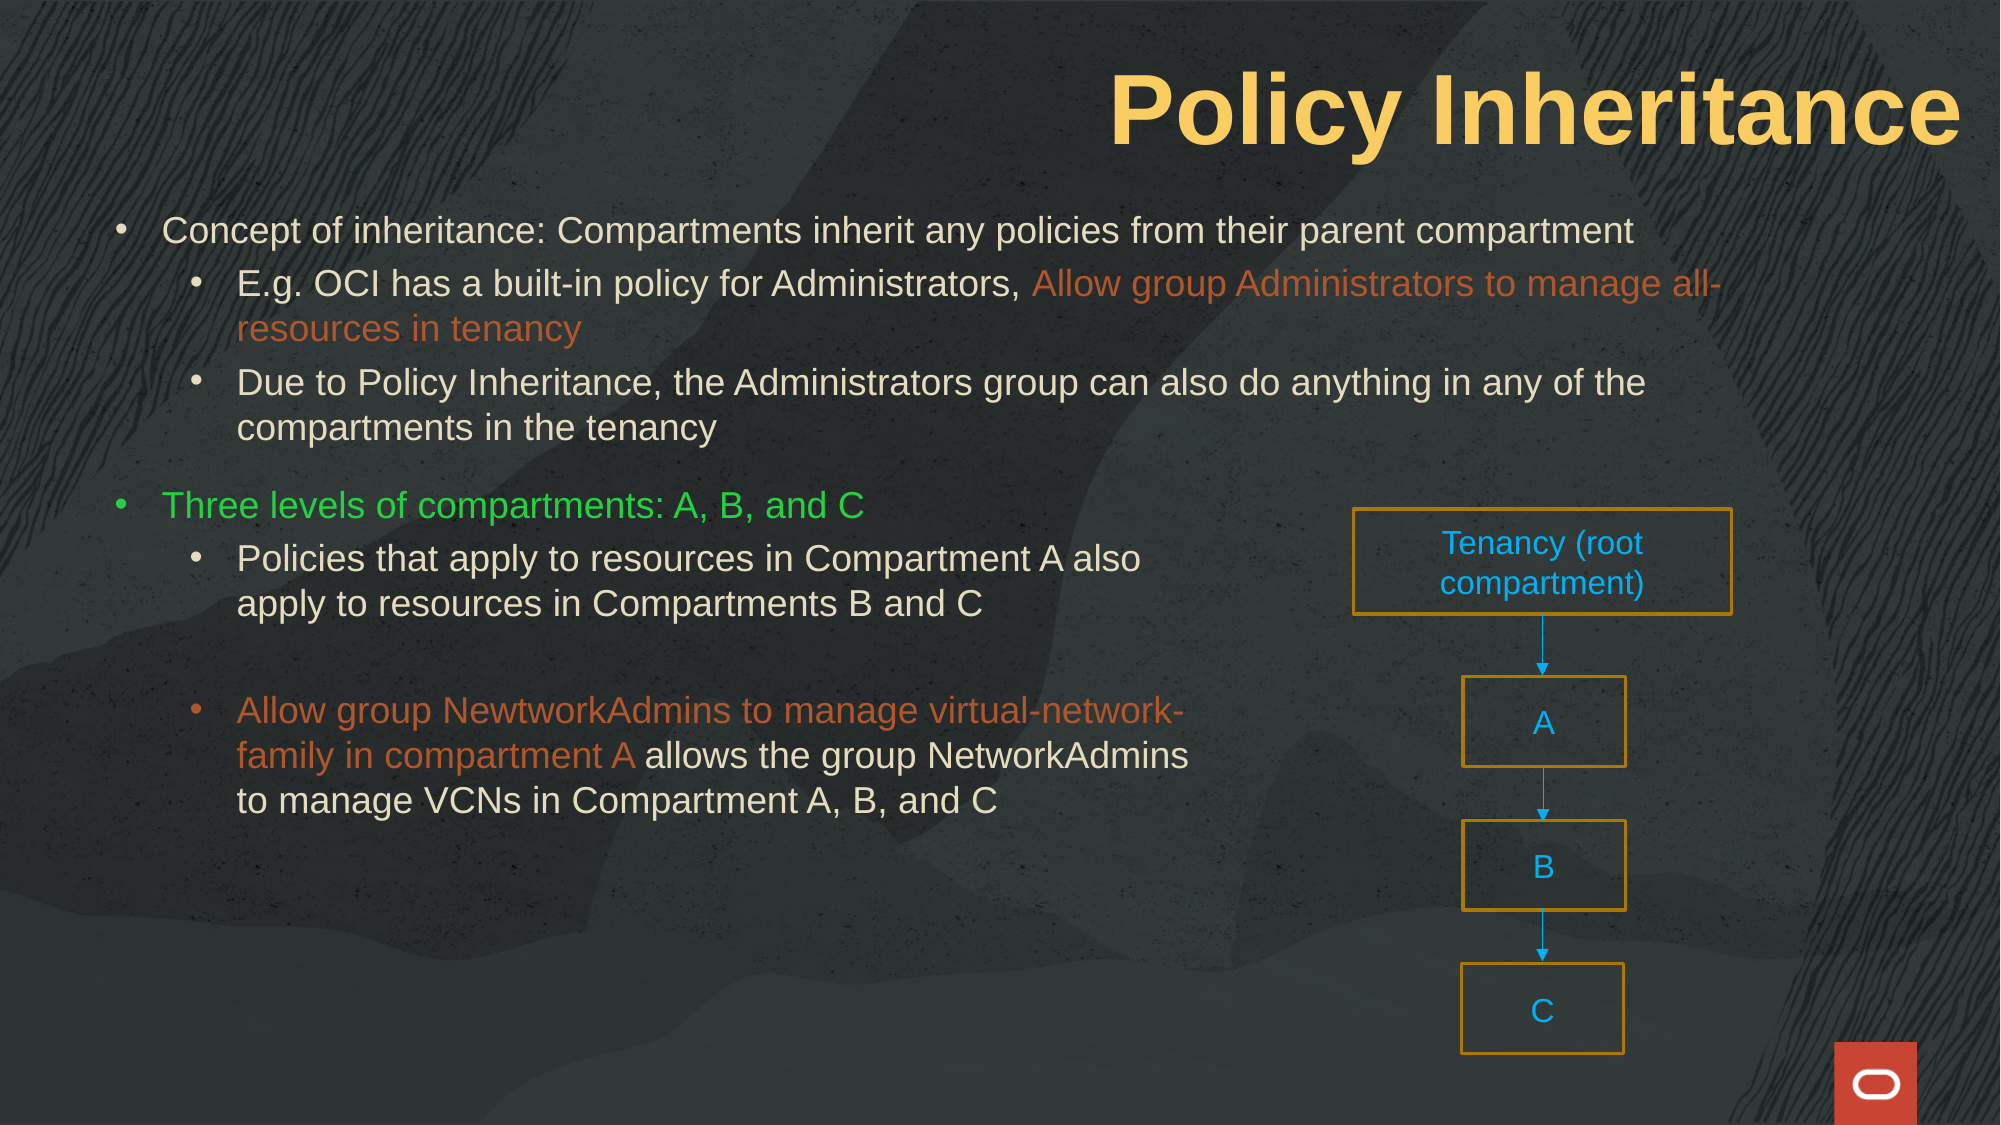

# Policy Inheritance
Concept of inheritance: Compartments inherit any policies from their parent compartment
E.g. OCI has a built-in policy for Administrators, Allow group Administrators to manage all-resources in tenancy
Due to Policy Inheritance, the Administrators group can also do anything in any of the compartments in the tenancy

Three levels of compartments: A, B, and C
Policies that apply to resources in Compartment A also apply to resources in Compartments B and C

Allow group NewtworkAdmins to manage virtual-network-family in compartment A allows the group NetworkAdmins to manage VCNs in Compartment A, B, and C
Tenancy (root compartment)
A
B
C